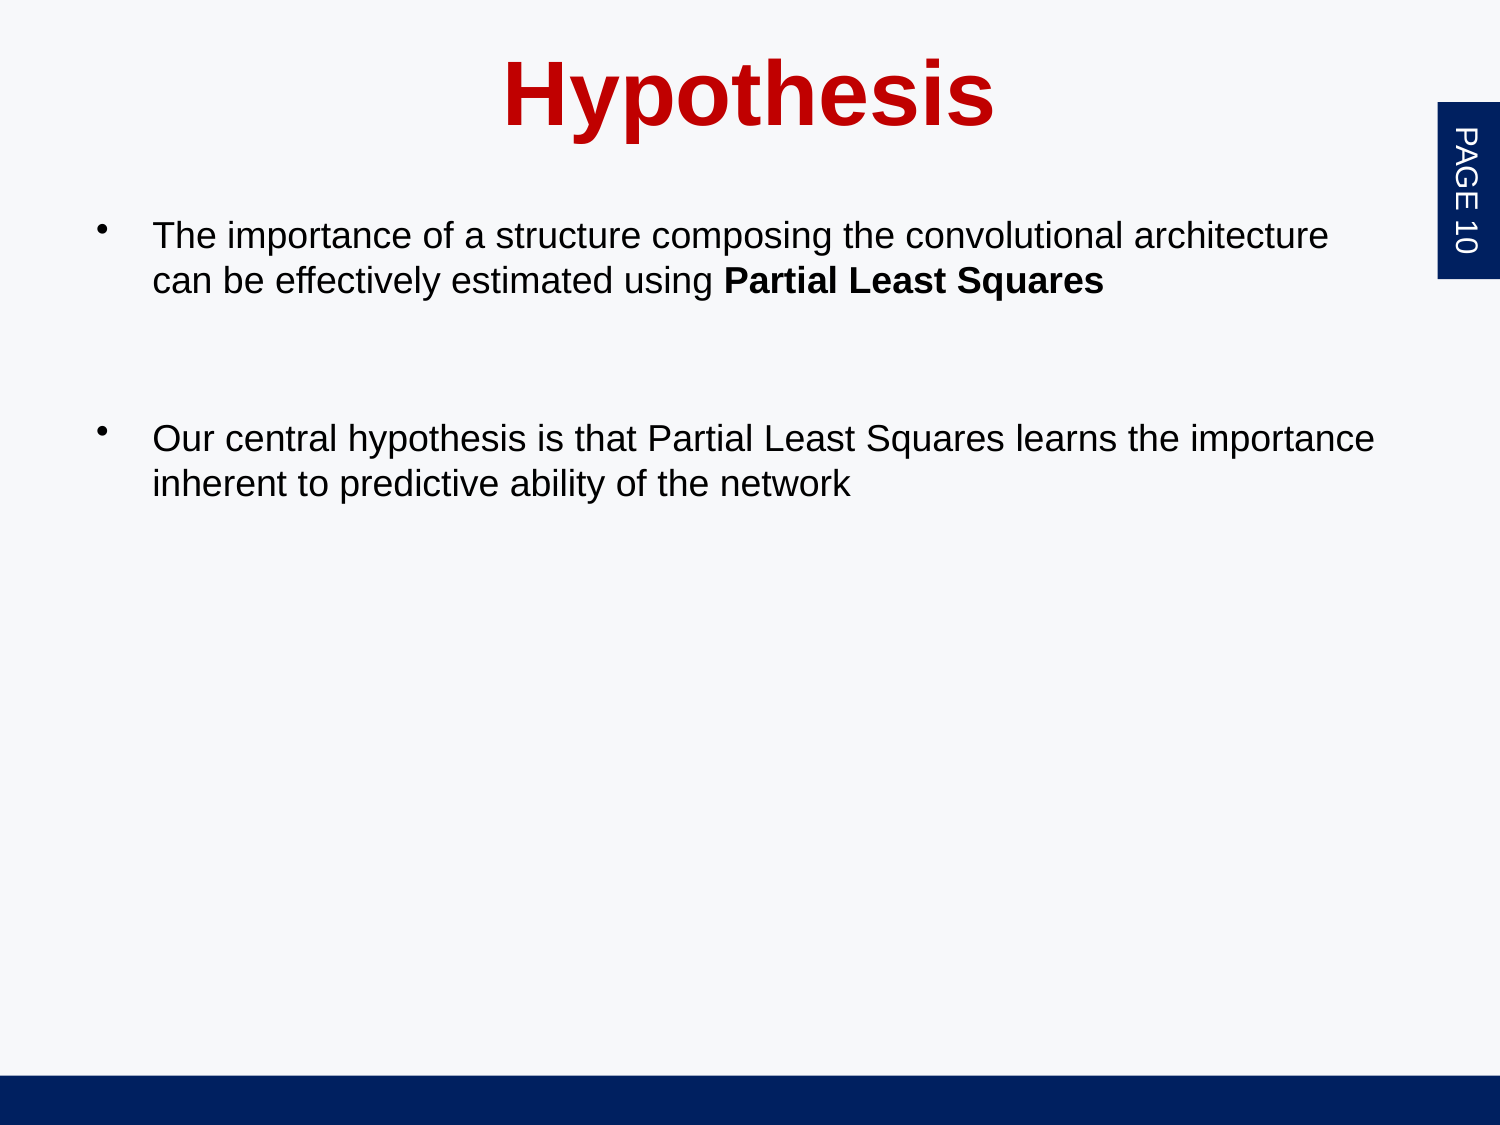

Hypothesis
The importance of a structure composing the convolutional architecture can be effectively estimated using Partial Least Squares

Our central hypothesis is that Partial Least Squares learns the importance inherent to predictive ability of the network